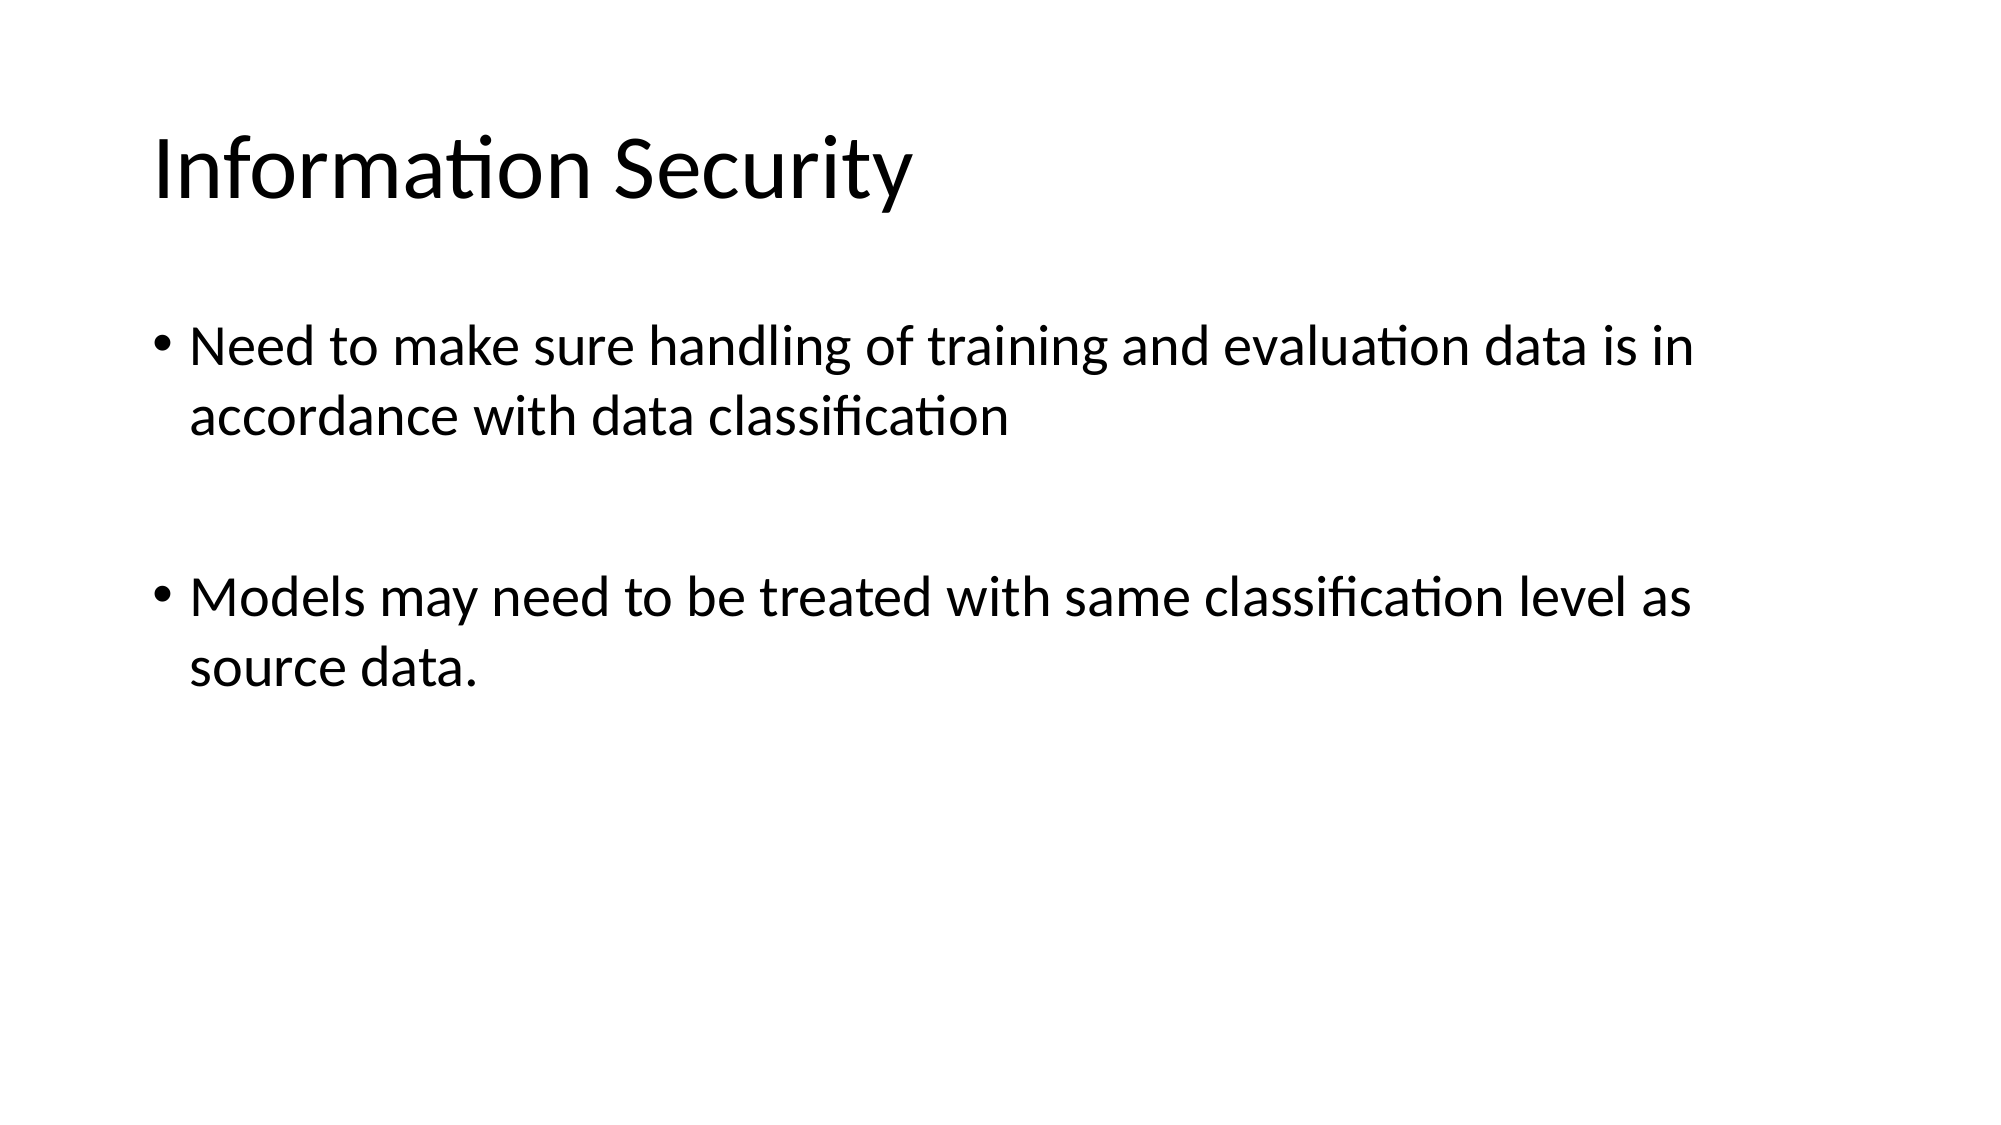

# Information Security
Need to make sure handling of training and evaluation data is in accordance with data classification

Models may need to be treated with same classification level as source data.